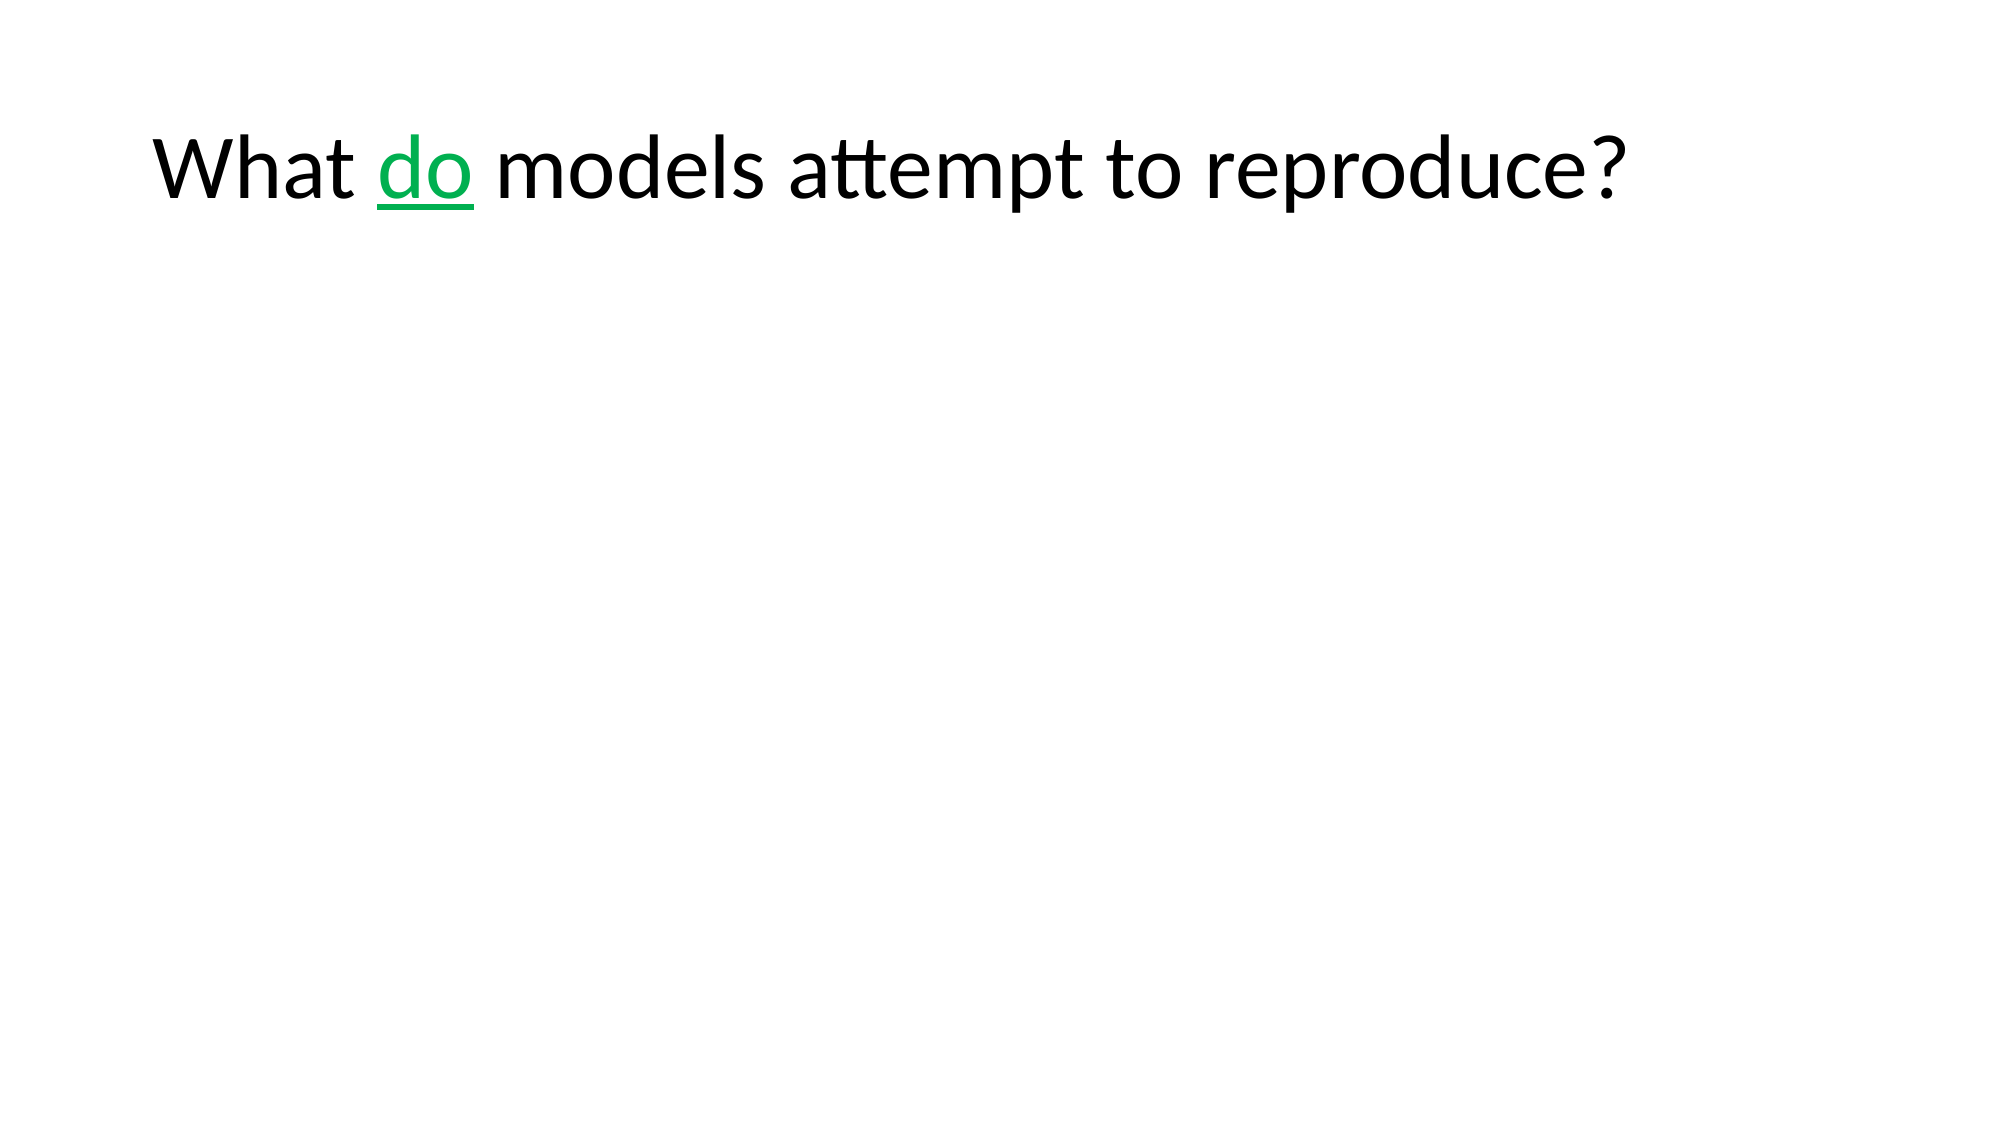

# What do models attempt to reproduce?